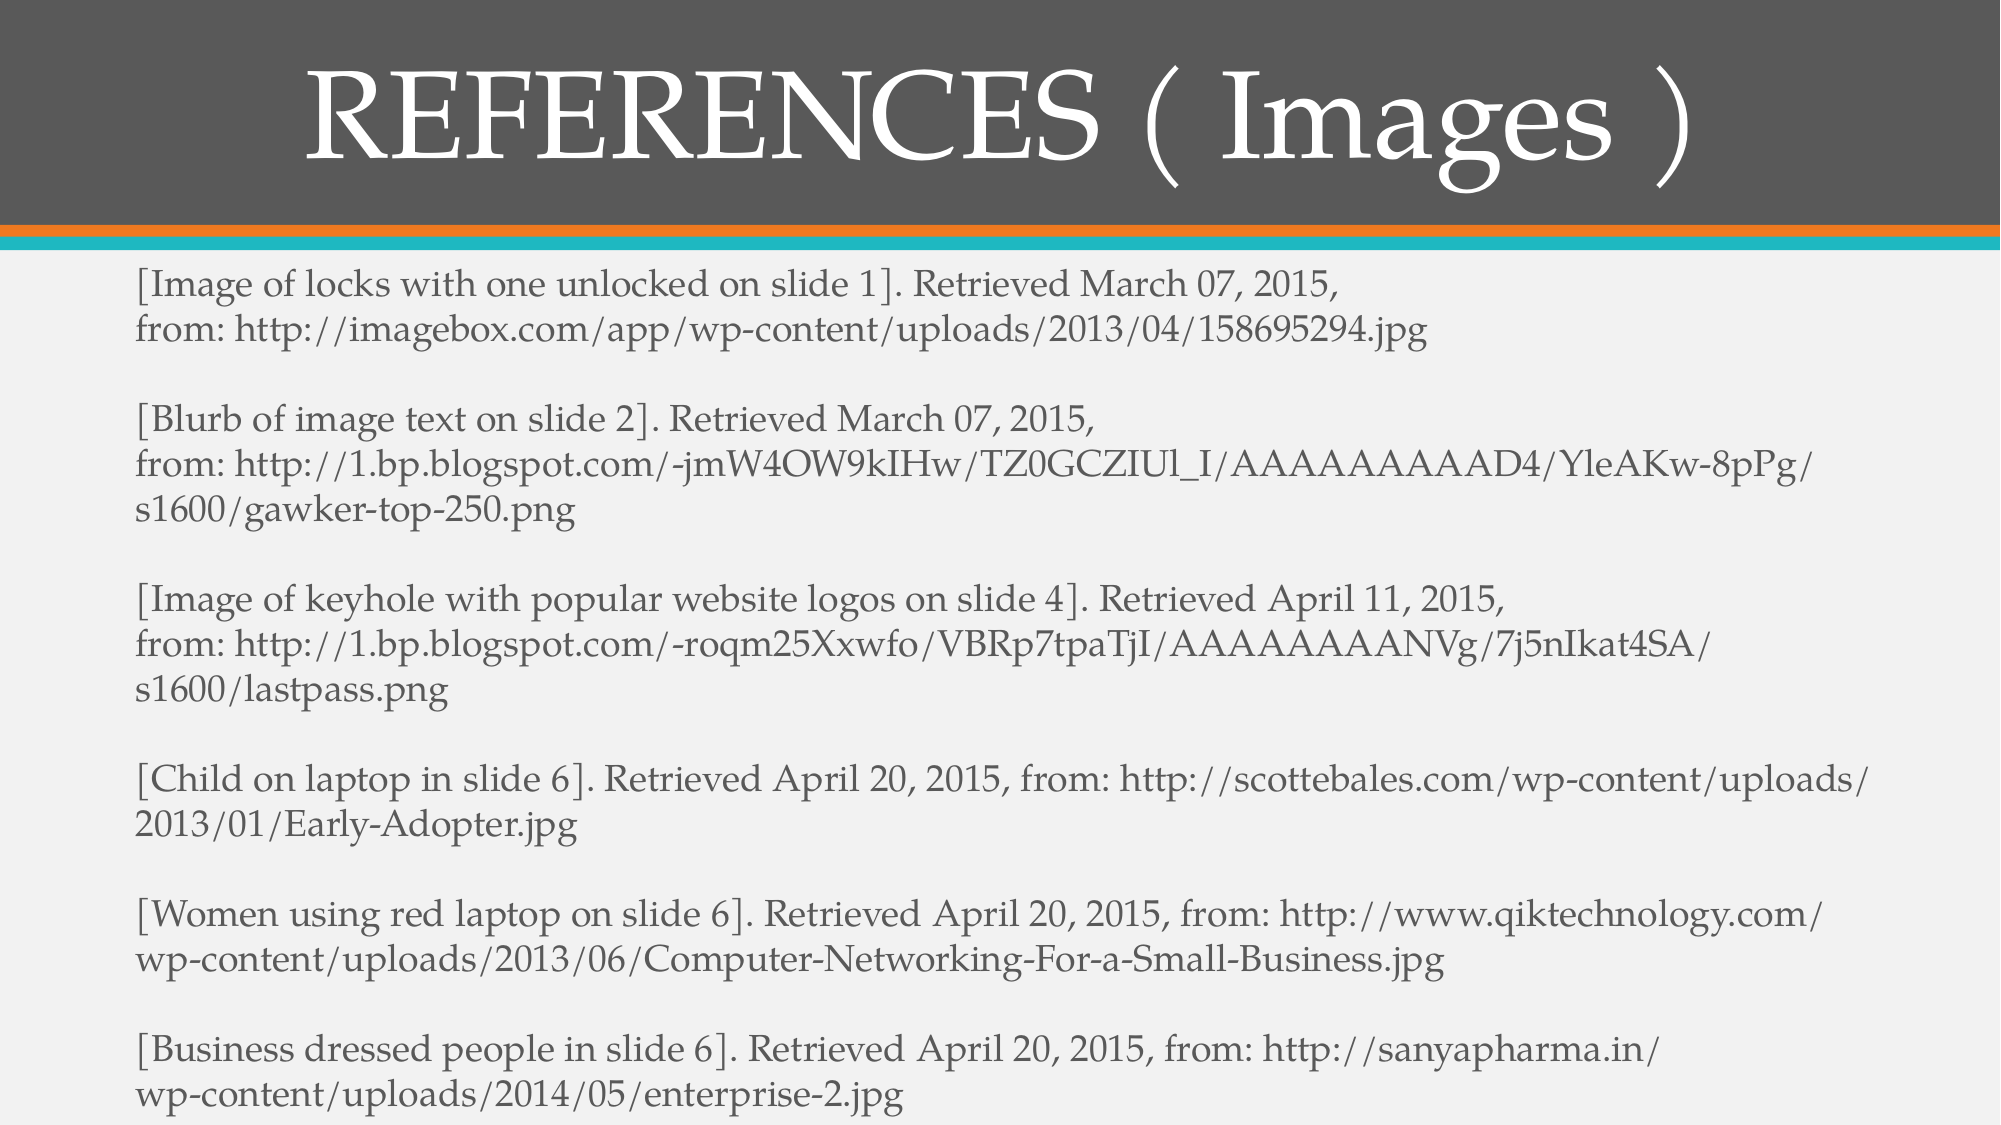

# REFERENCES ( Images )
[Image of locks with one unlocked on slide 1]. Retrieved March 07, 2015,
from: http://imagebox.com/app/wp-content/uploads/2013/04/158695294.jpg

[Blurb of image text on slide 2]. Retrieved March 07, 2015,
from: http://1.bp.blogspot.com/-jmW4OW9kIHw/TZ0GCZIUl_I/AAAAAAAAAD4/YleAKw-8pPg/
s1600/gawker-top-250.png

[Image of keyhole with popular website logos on slide 4]. Retrieved April 11, 2015,
from: http://1.bp.blogspot.com/-roqm25Xxwfo/VBRp7tpaTjI/AAAAAAAANVg/7j5nIkat4SA/
s1600/lastpass.png

[Child on laptop in slide 6]. Retrieved April 20, 2015, from: http://scottebales.com/wp-content/uploads/
2013/01/Early-Adopter.jpg

[Women using red laptop on slide 6]. Retrieved April 20, 2015, from: http://www.qiktechnology.com/
wp-content/uploads/2013/06/Computer-Networking-For-a-Small-Business.jpg

[Business dressed people in slide 6]. Retrieved April 20, 2015, from: http://sanyapharma.in/
wp-content/uploads/2014/05/enterprise-2.jpg